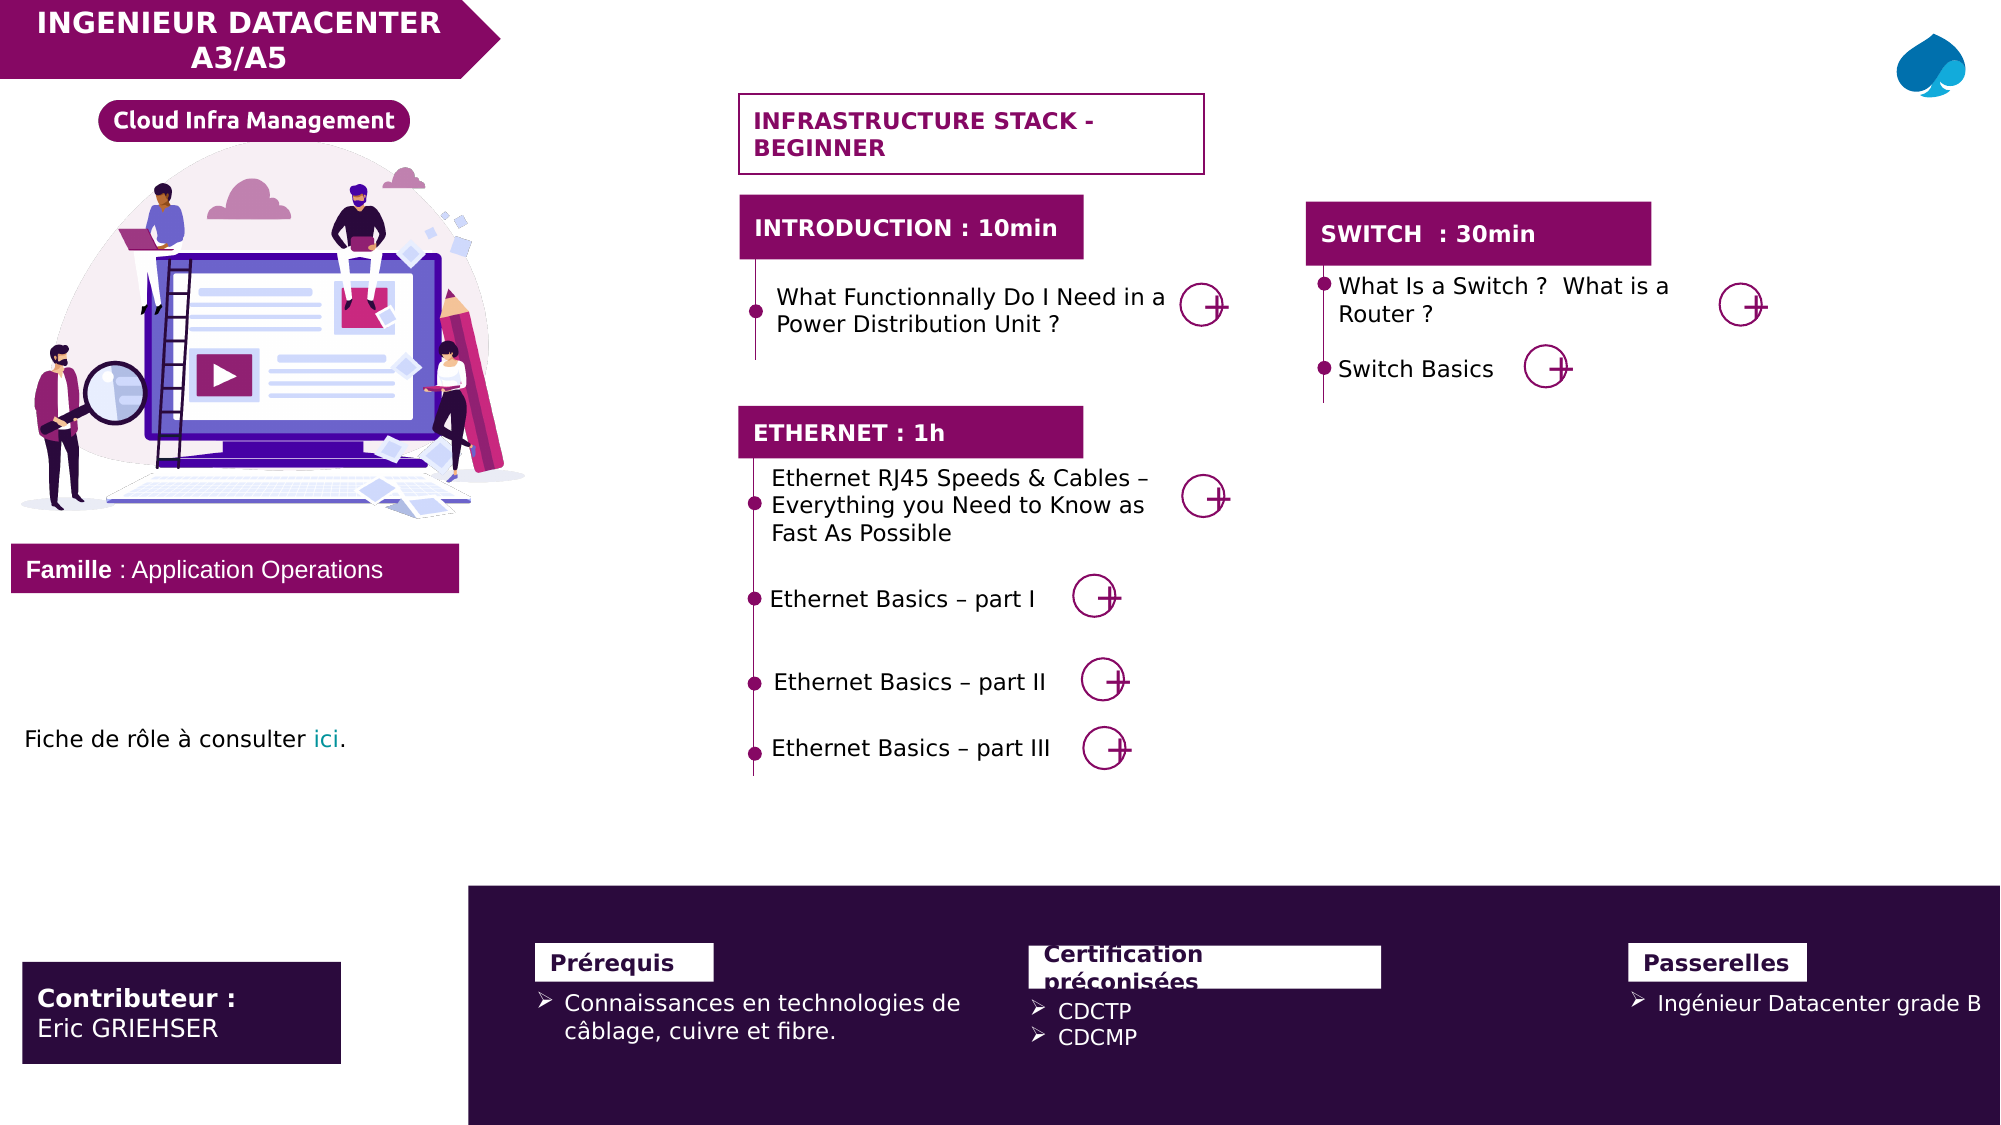

INGENIEUR DATACENTER A3/A5
INFRASTRUCTURE STACK - BEGINNER
INTRODUCTION : 10min
SWITCH  : 30min
What Is a Switch ?  What is a Router ?
What Functionnally Do I Need in a Power Distribution Unit ?

+
+

+
Switch Basics

ETHERNET : 1h
Ethernet RJ45 Speeds & Cables – Everything you Need to Know as Fast As Possible
+

+
Ethernet Basics – part I

+
Ethernet Basics – part II

Fiche de rôle à consulter ici.
Ethernet Basics – part III
+

Prérequis
Passerelles
Certification préconisées
CDCTP
CDCMP
Contributeur :
Eric GRIEHSER
Connaissances en technologies de câblage, cuivre et fibre.
Ingénieur Datacenter grade B